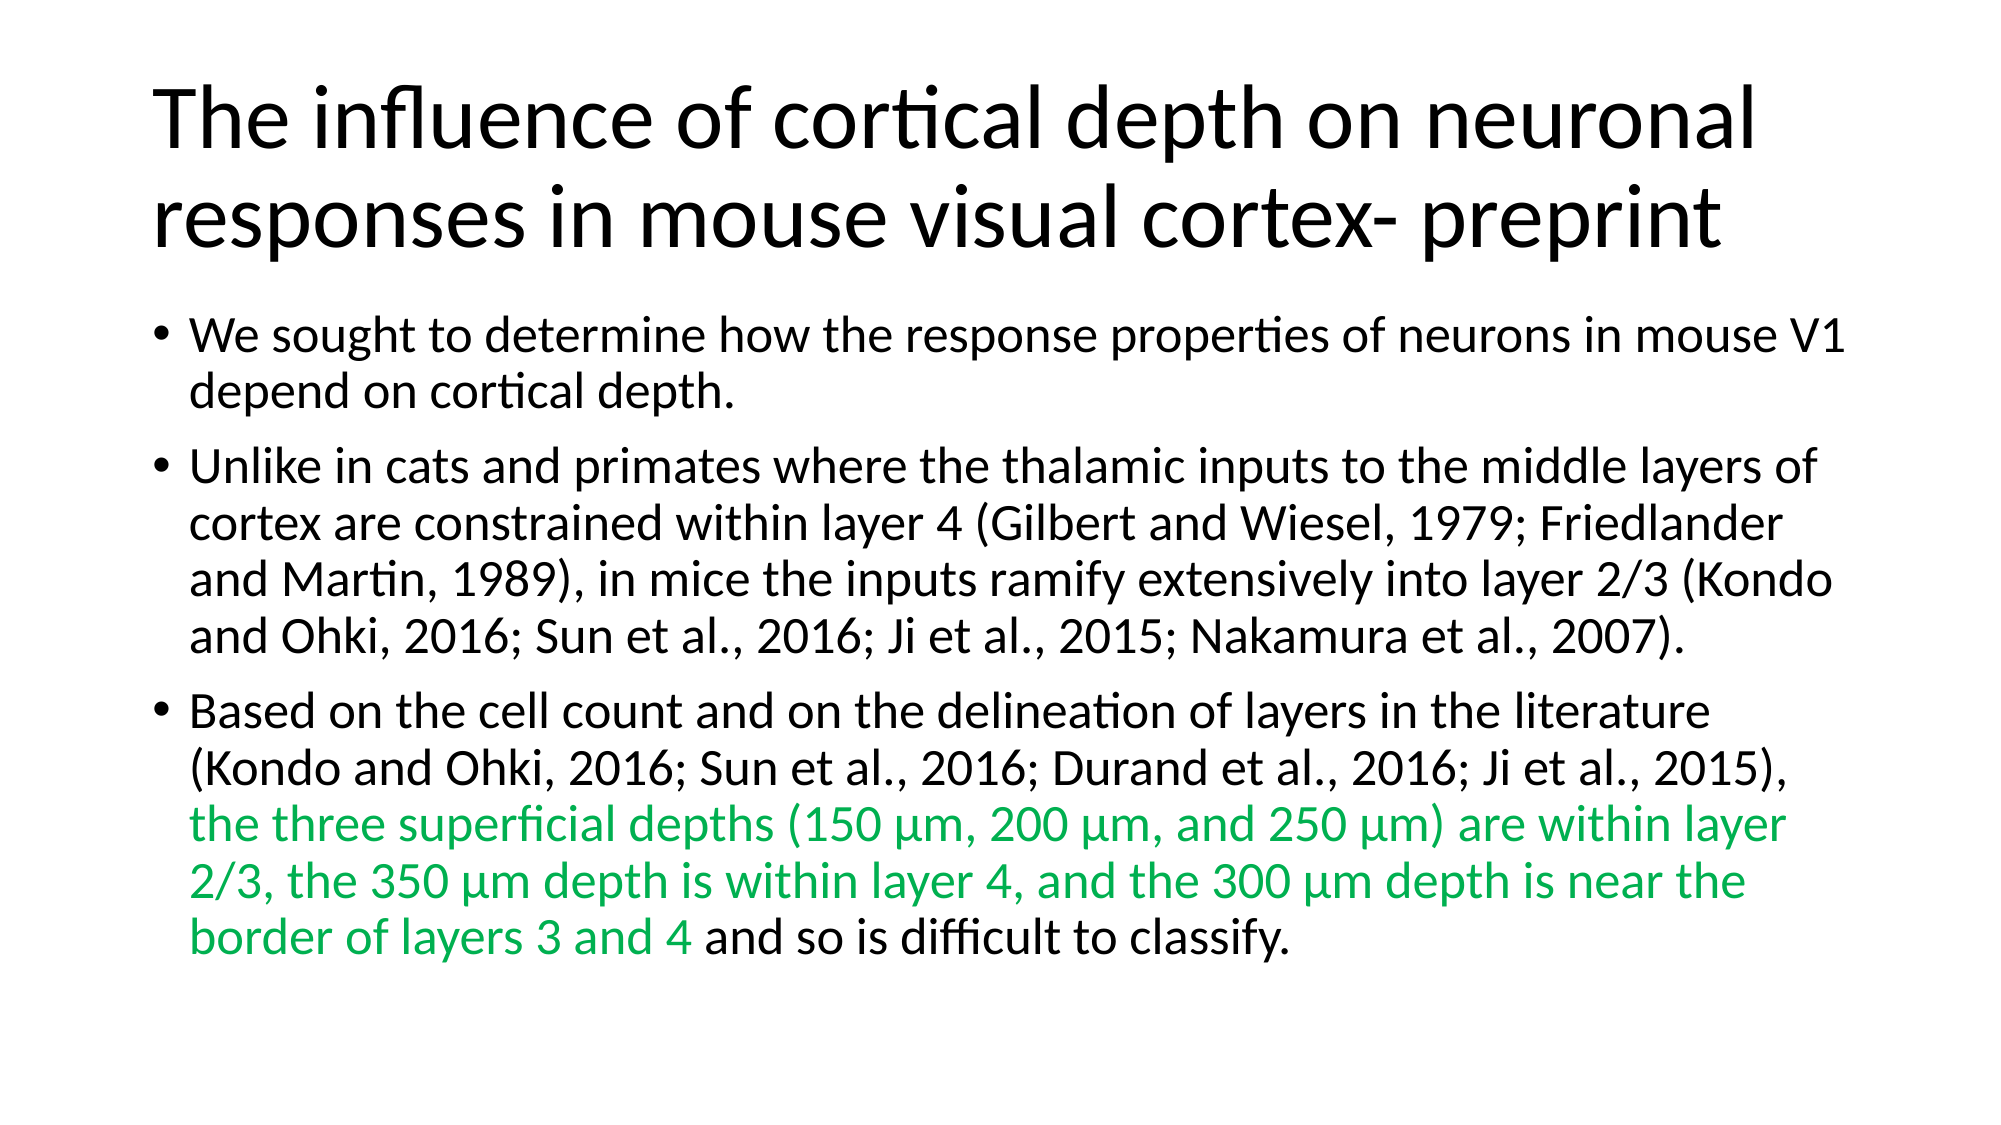

# The influence of cortical depth on neuronal responses in mouse visual cortex- preprint
We sought to determine how the response properties of neurons in mouse V1 depend on cortical depth.
Unlike in cats and primates where the thalamic inputs to the middle layers of cortex are constrained within layer 4 (Gilbert and Wiesel, 1979; Friedlander and Martin, 1989), in mice the inputs ramify extensively into layer 2/3 (Kondo and Ohki, 2016; Sun et al., 2016; Ji et al., 2015; Nakamura et al., 2007).
Based on the cell count and on the delineation of layers in the literature (Kondo and Ohki, 2016; Sun et al., 2016; Durand et al., 2016; Ji et al., 2015), the three superficial depths (150 μm, 200 μm, and 250 μm) are within layer 2/3, the 350 μm depth is within layer 4, and the 300 μm depth is near the border of layers 3 and 4 and so is difficult to classify.